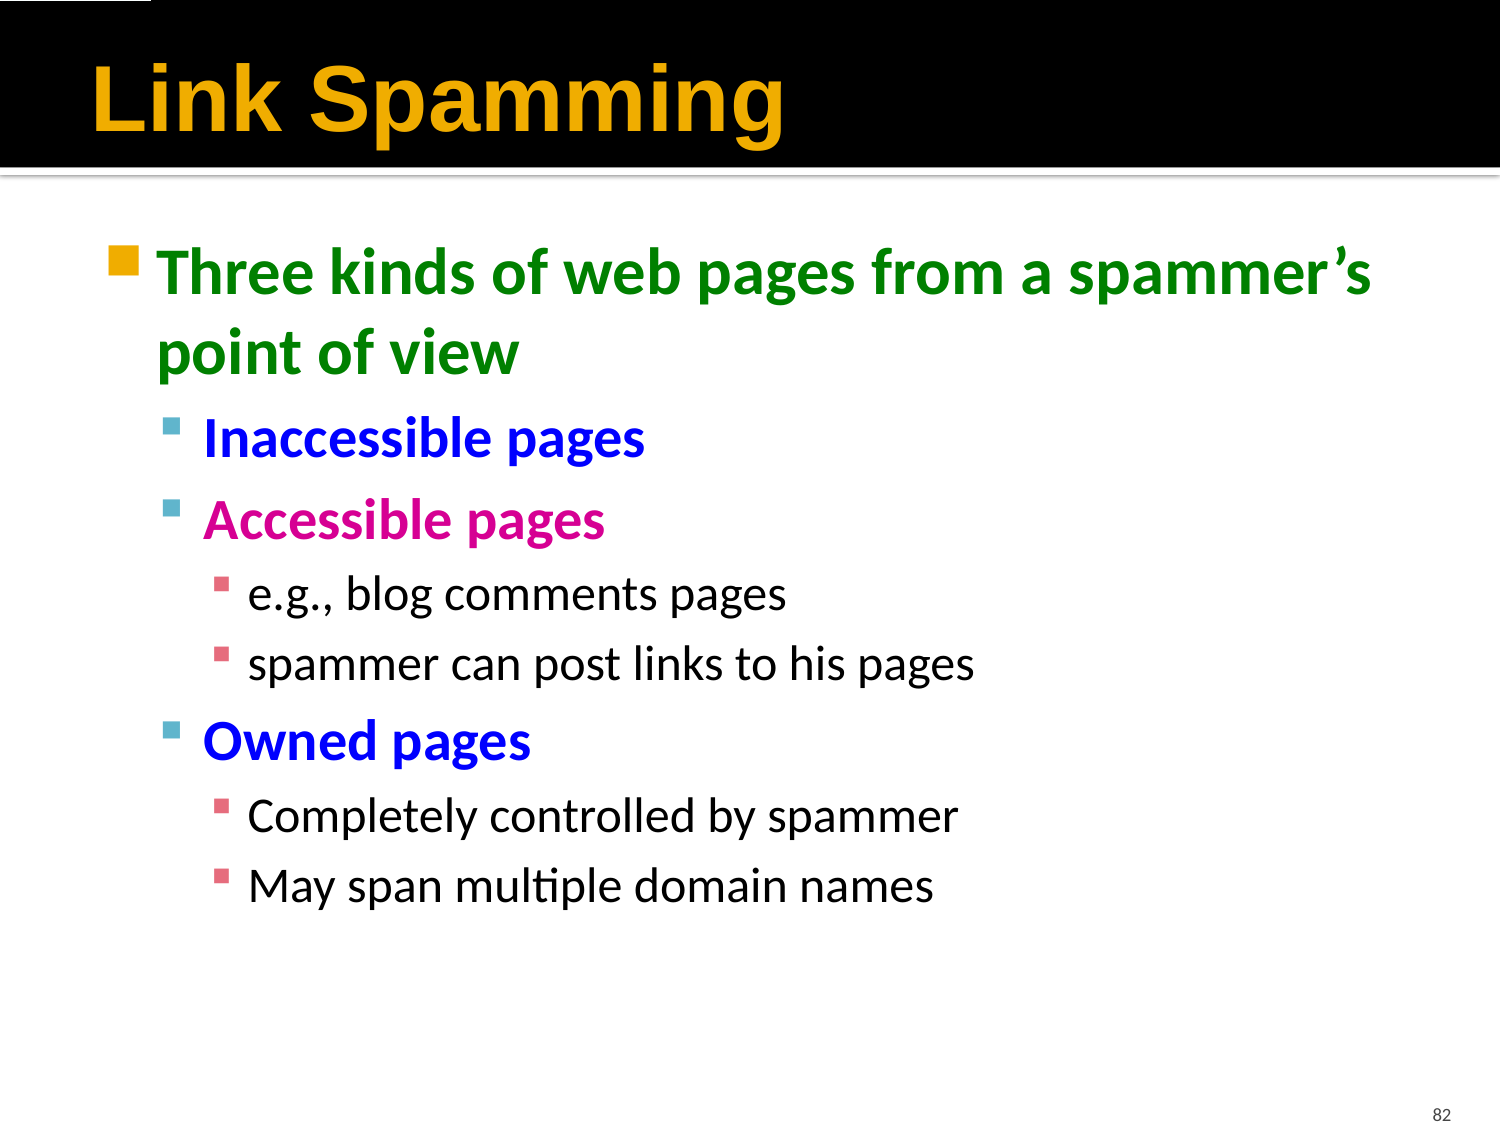

# Link Spamming
Three kinds of web pages from a spammer’s point of view
Inaccessible pages
Accessible pages
e.g., blog comments pages
spammer can post links to his pages
Owned pages
Completely controlled by spammer
May span multiple domain names
82